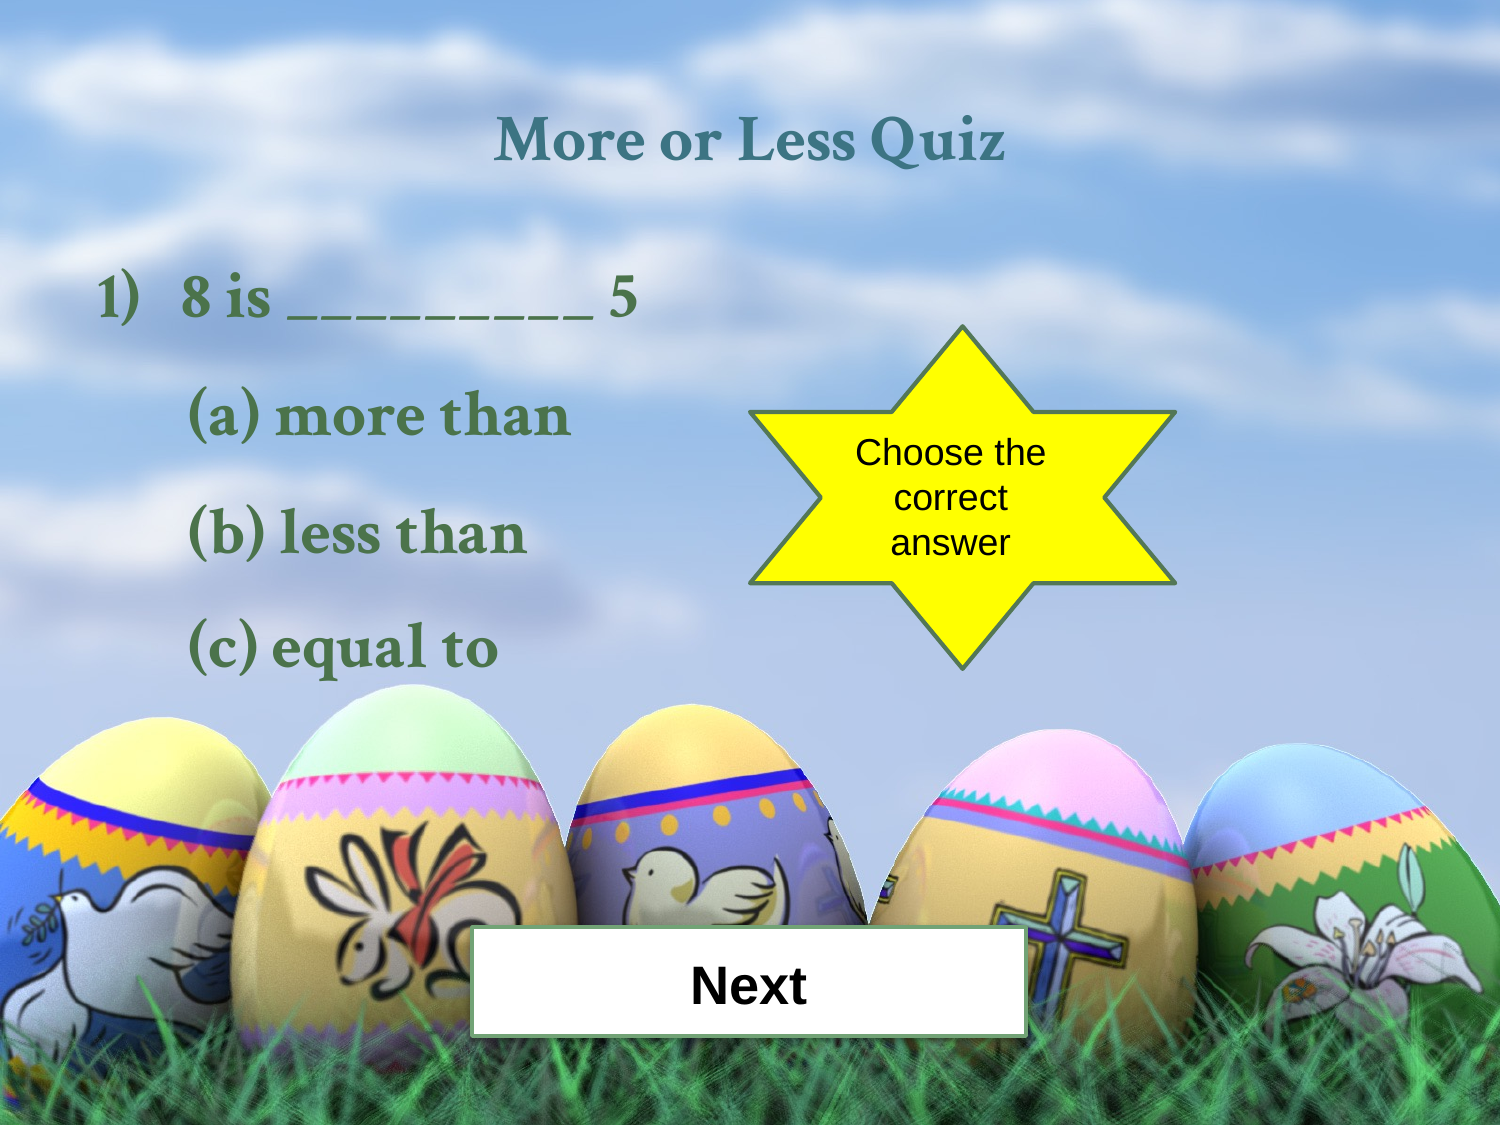

# More or Less Quiz
1)   8 is _________ 5

 (a) more than
Choose the correct answer
 (b) less than
 (c) equal to

Next